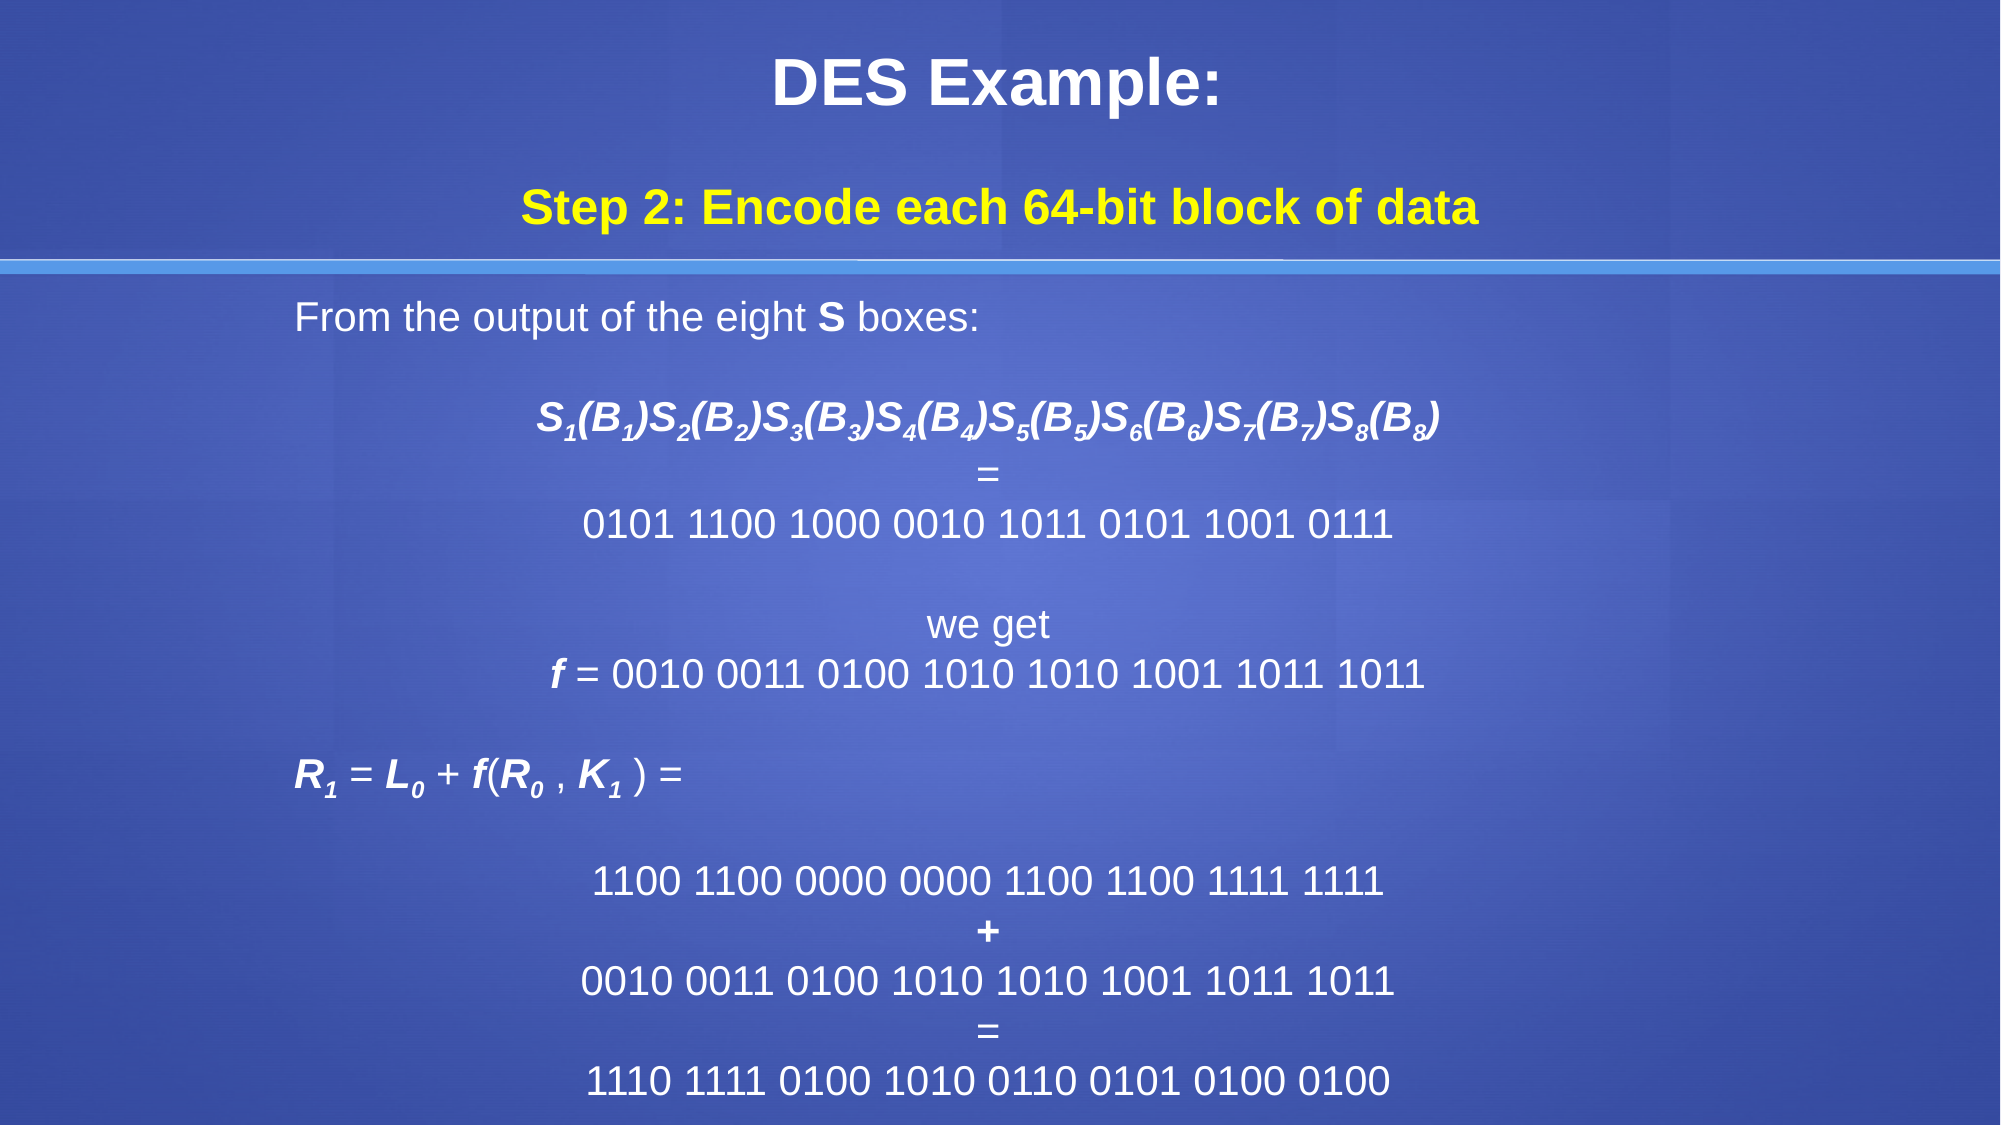

# DES Example:
Step 2: Encode each 64-bit block of data
From the output of the eight S boxes:

S1(B1)S2(B2)S3(B3)S4(B4)S5(B5)S6(B6)S7(B7)S8(B8)
=
0101 1100 1000 0010 1011 0101 1001 0111

we get
f = 0010 0011 0100 1010 1010 1001 1011 1011

R1 = L0 + f(R0 , K1 ) =
1100 1100 0000 0000 1100 1100 1111 1111
+
0010 0011 0100 1010 1010 1001 1011 1011
=
1110 1111 0100 1010 0110 0101 0100 0100